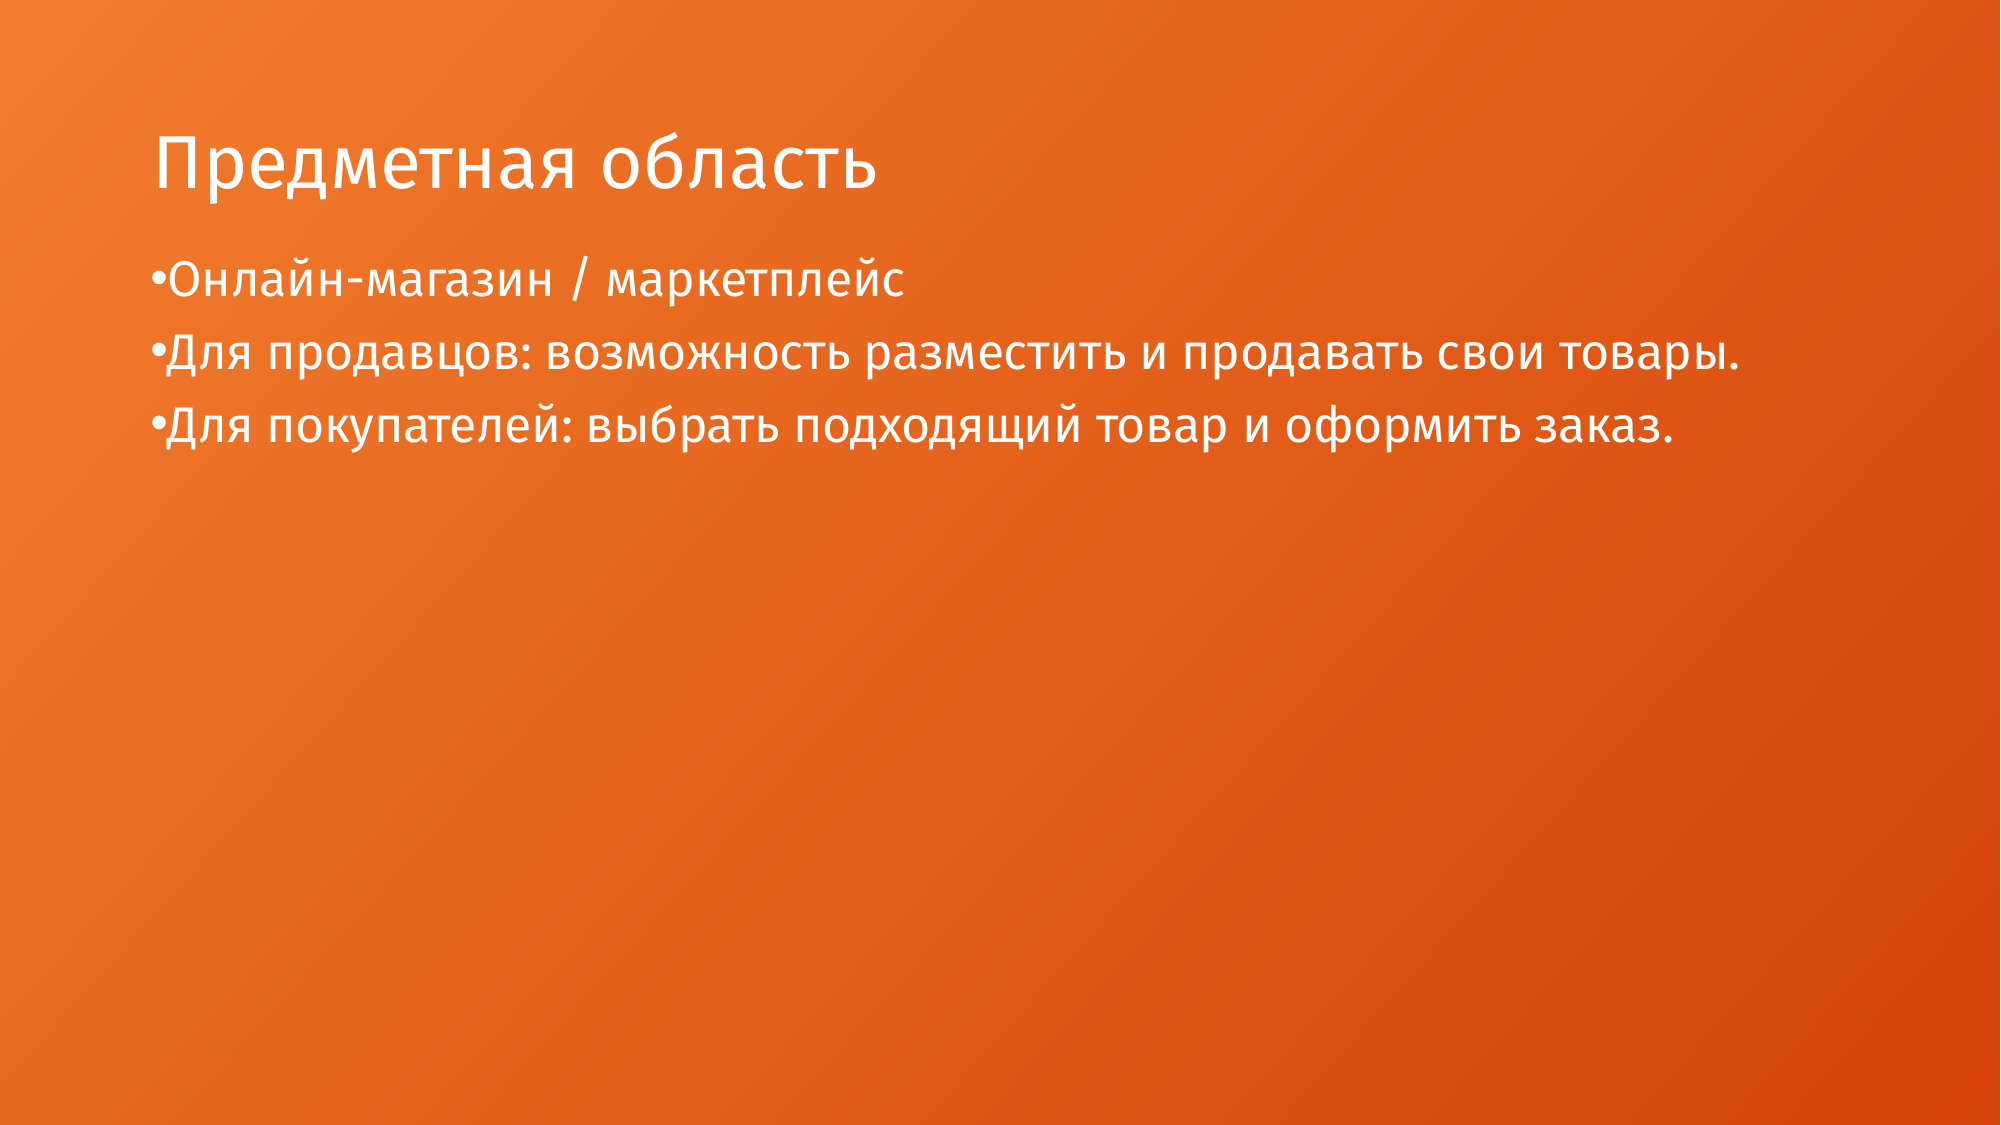

# Предметная область
Онлайн-магазин / маркетплейс
Для продавцов: возможность разместить и продавать свои товары.
Для покупателей: выбрать подходящий товар и оформить заказ.